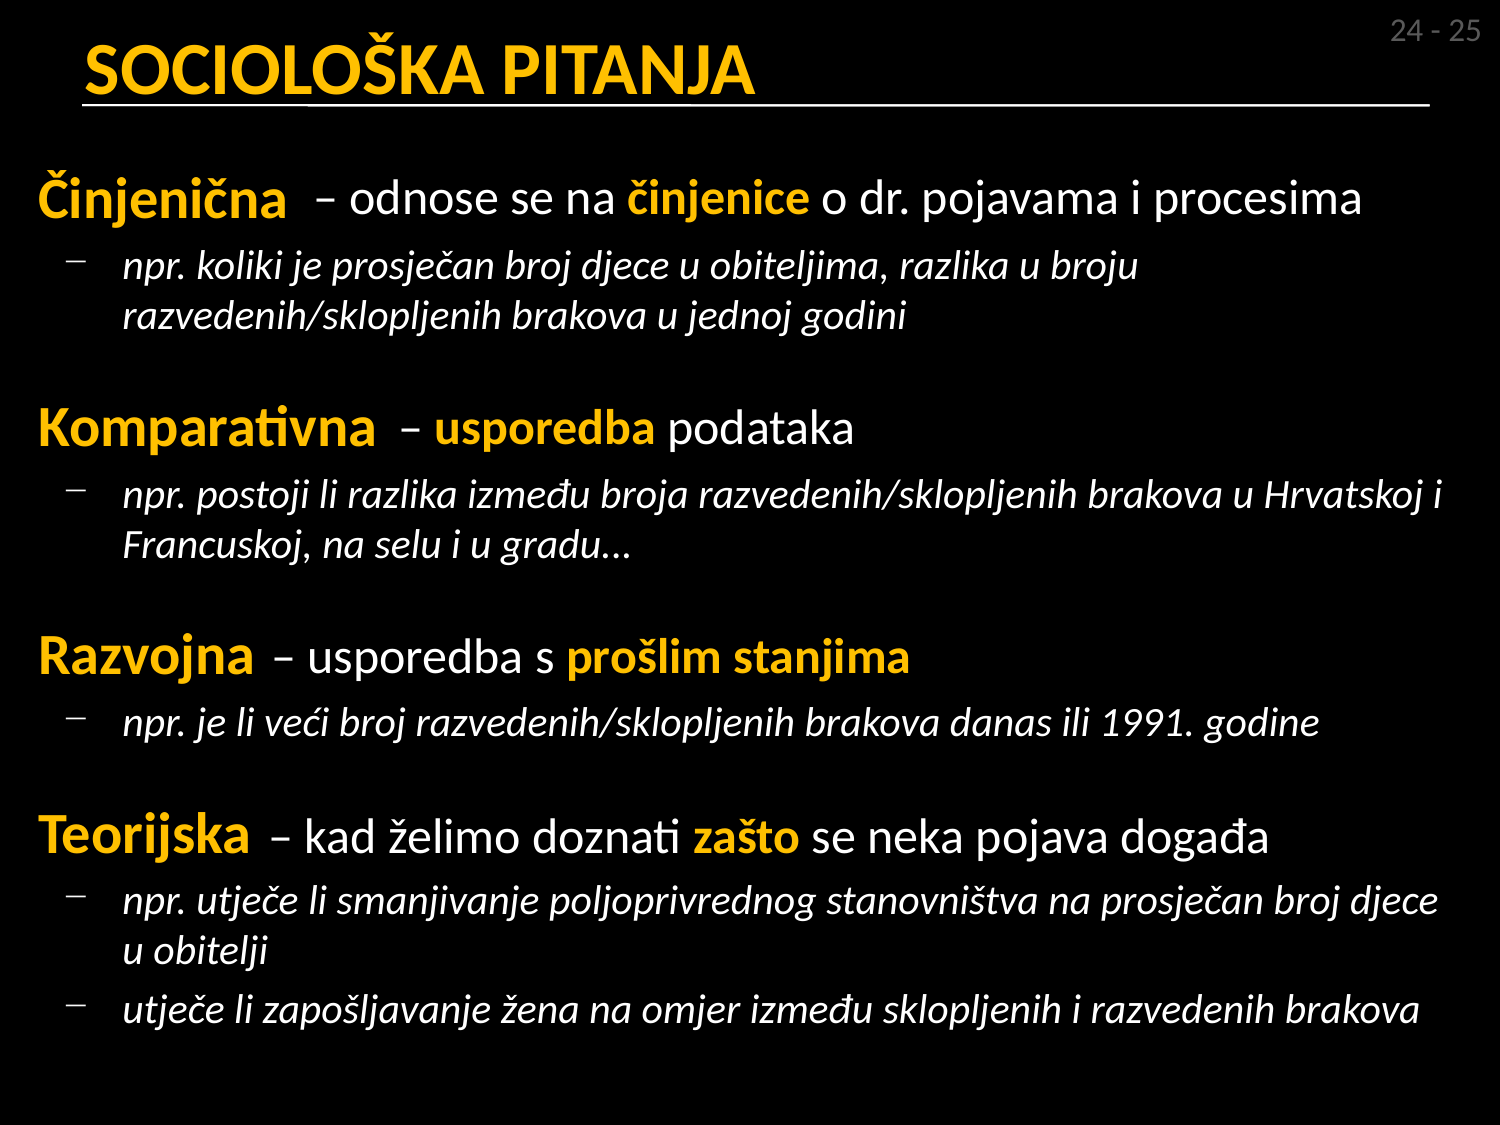

24 - 25
# SOCIOLOŠKA PITANJA
Činjenična
npr. koliki je prosječan broj djece u obiteljima, razlika u broju razvedenih/sklopljenih brakova u jednoj godini
Komparativna
npr. postoji li razlika između broja razvedenih/sklopljenih brakova u Hrvatskoj i Francuskoj, na selu i u gradu...
Razvojna
npr. je li veći broj razvedenih/sklopljenih brakova danas ili 1991. godine
Teorijska
npr. utječe li smanjivanje poljoprivrednog stanovništva na prosječan broj djece u obitelji
utječe li zapošljavanje žena na omjer između sklopljenih i razvedenih brakova
– odnose se na činjenice o dr. pojavama i procesima
– usporedba podataka
– usporedba s prošlim stanjima
– kad želimo doznati zašto se neka pojava događa